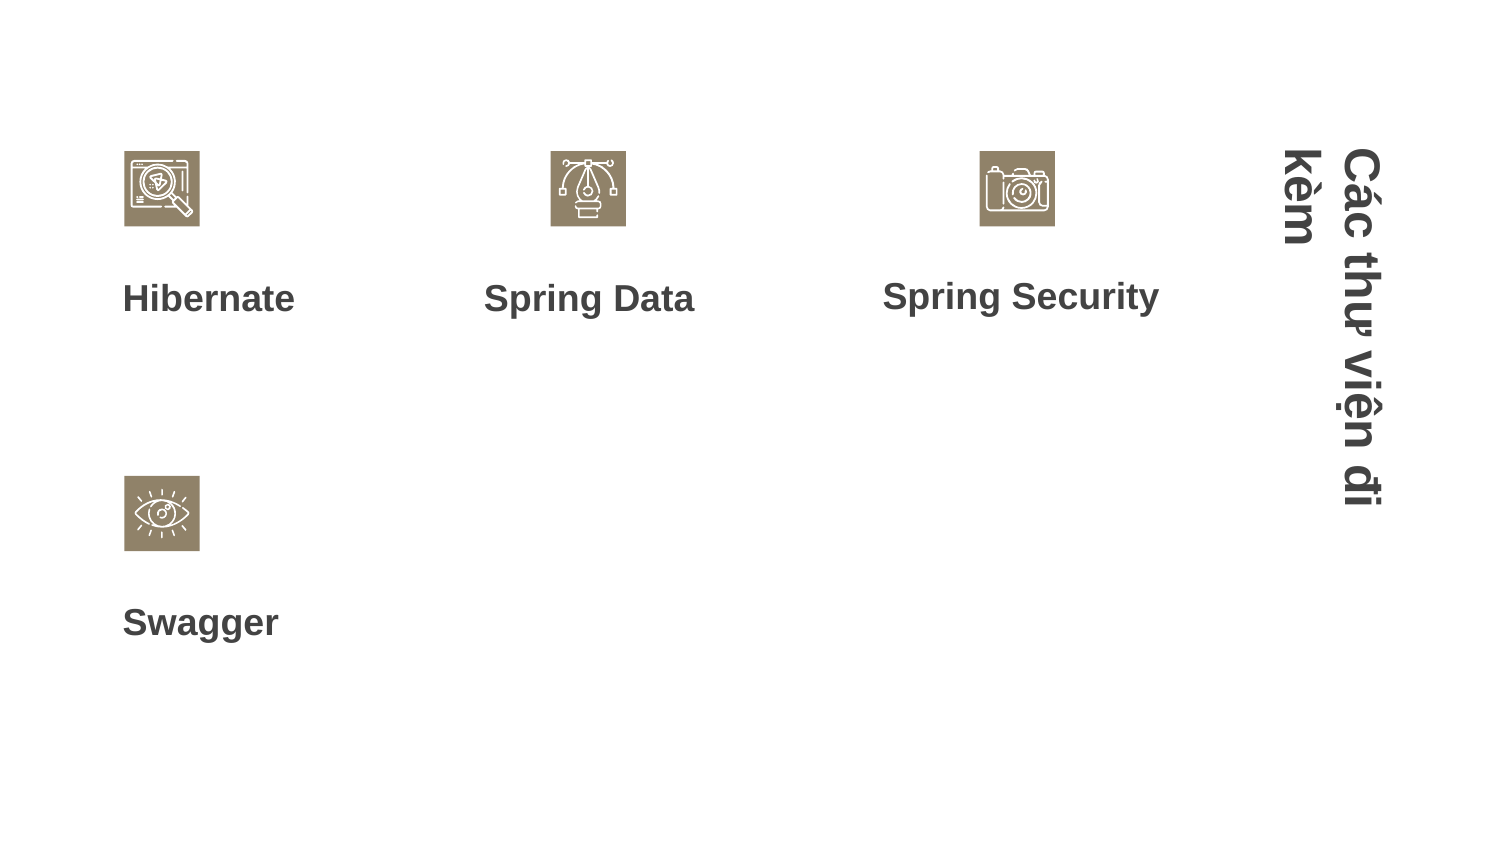

Spring Security
# Hibernate
Spring Data
Các thư viện đi kèm

Swagger